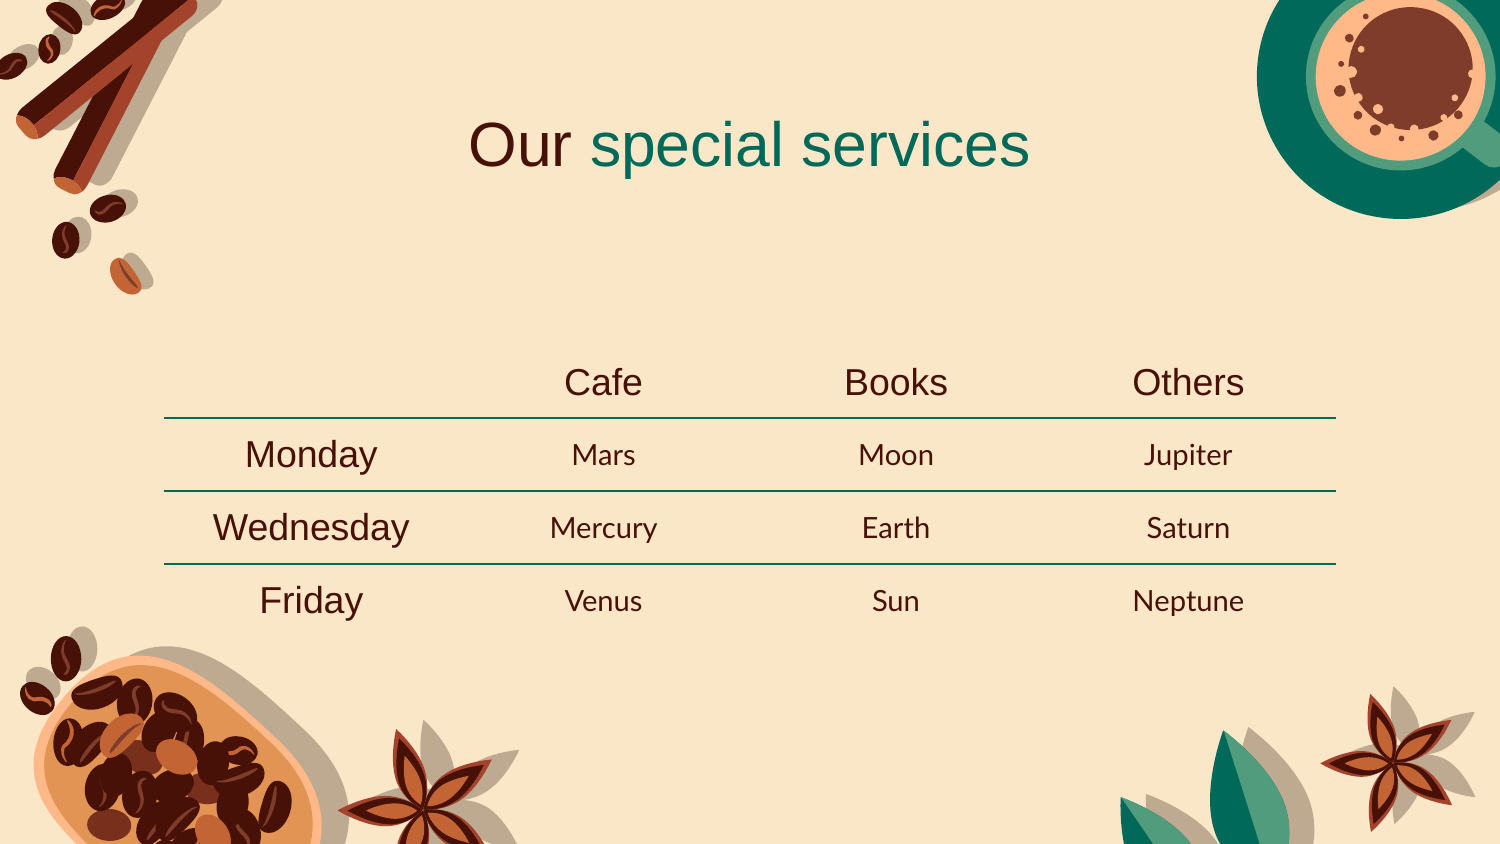

# Our special services
|  | Cafe | Books | Others |
| --- | --- | --- | --- |
| Monday | Mars | Moon | Jupiter |
| Wednesday | Mercury | Earth | Saturn |
| Friday | Venus | Sun | Neptune |